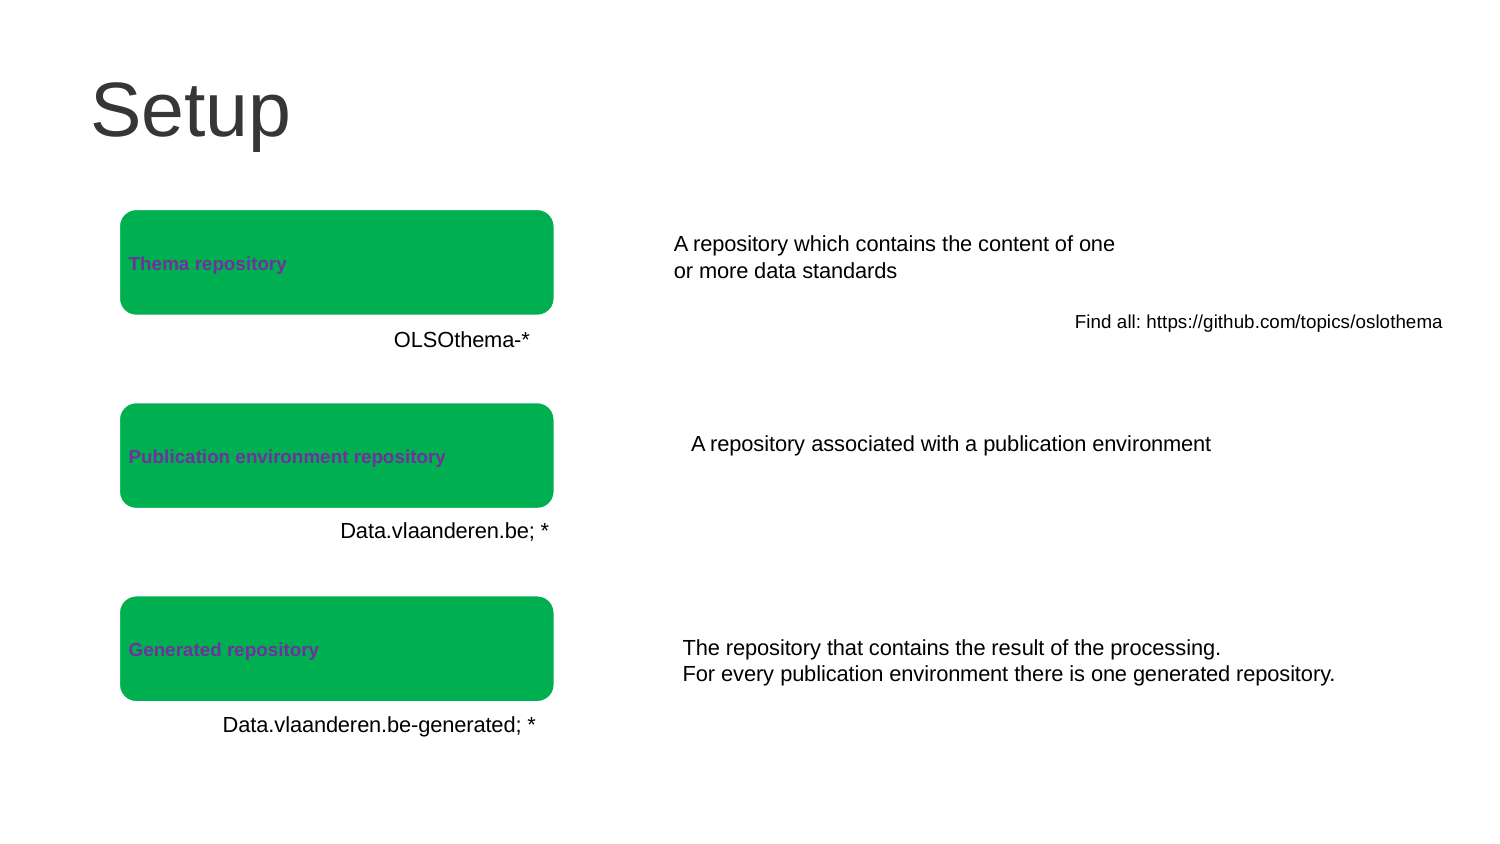

# Setup
Thema repository
A repository which contains the content of one or more data standards
Find all: https://github.com/topics/oslothema
OLSOthema-*
Publication environment repository
A repository associated with a publication environment
Data.vlaanderen.be; *
Generated repository
The repository that contains the result of the processing.
For every publication environment there is one generated repository.
Data.vlaanderen.be-generated; *